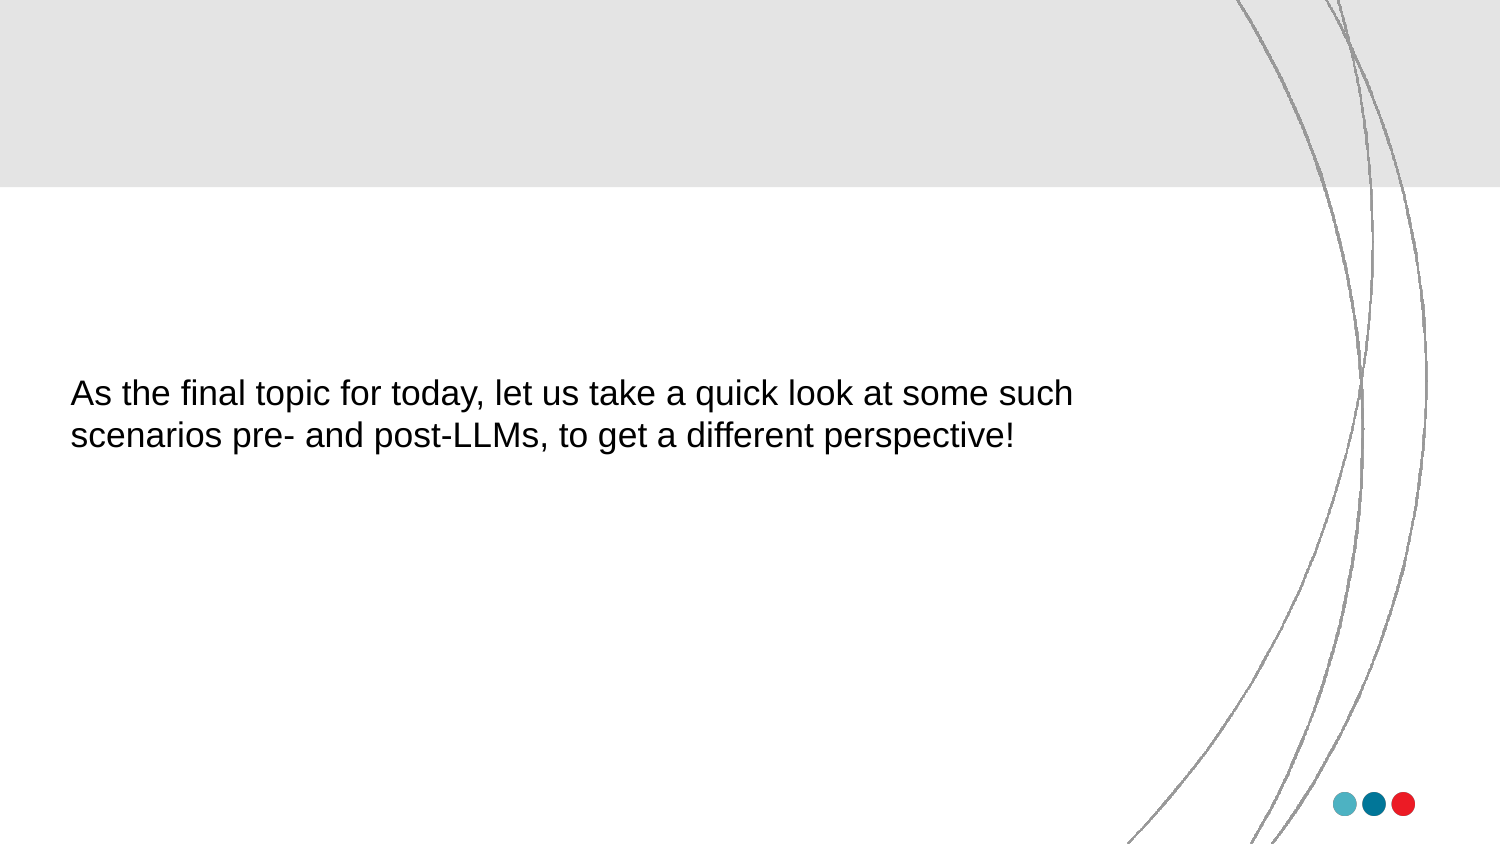

#

As the final topic for today, let us take a quick look at some such scenarios pre- and post-LLMs, to get a different perspective!